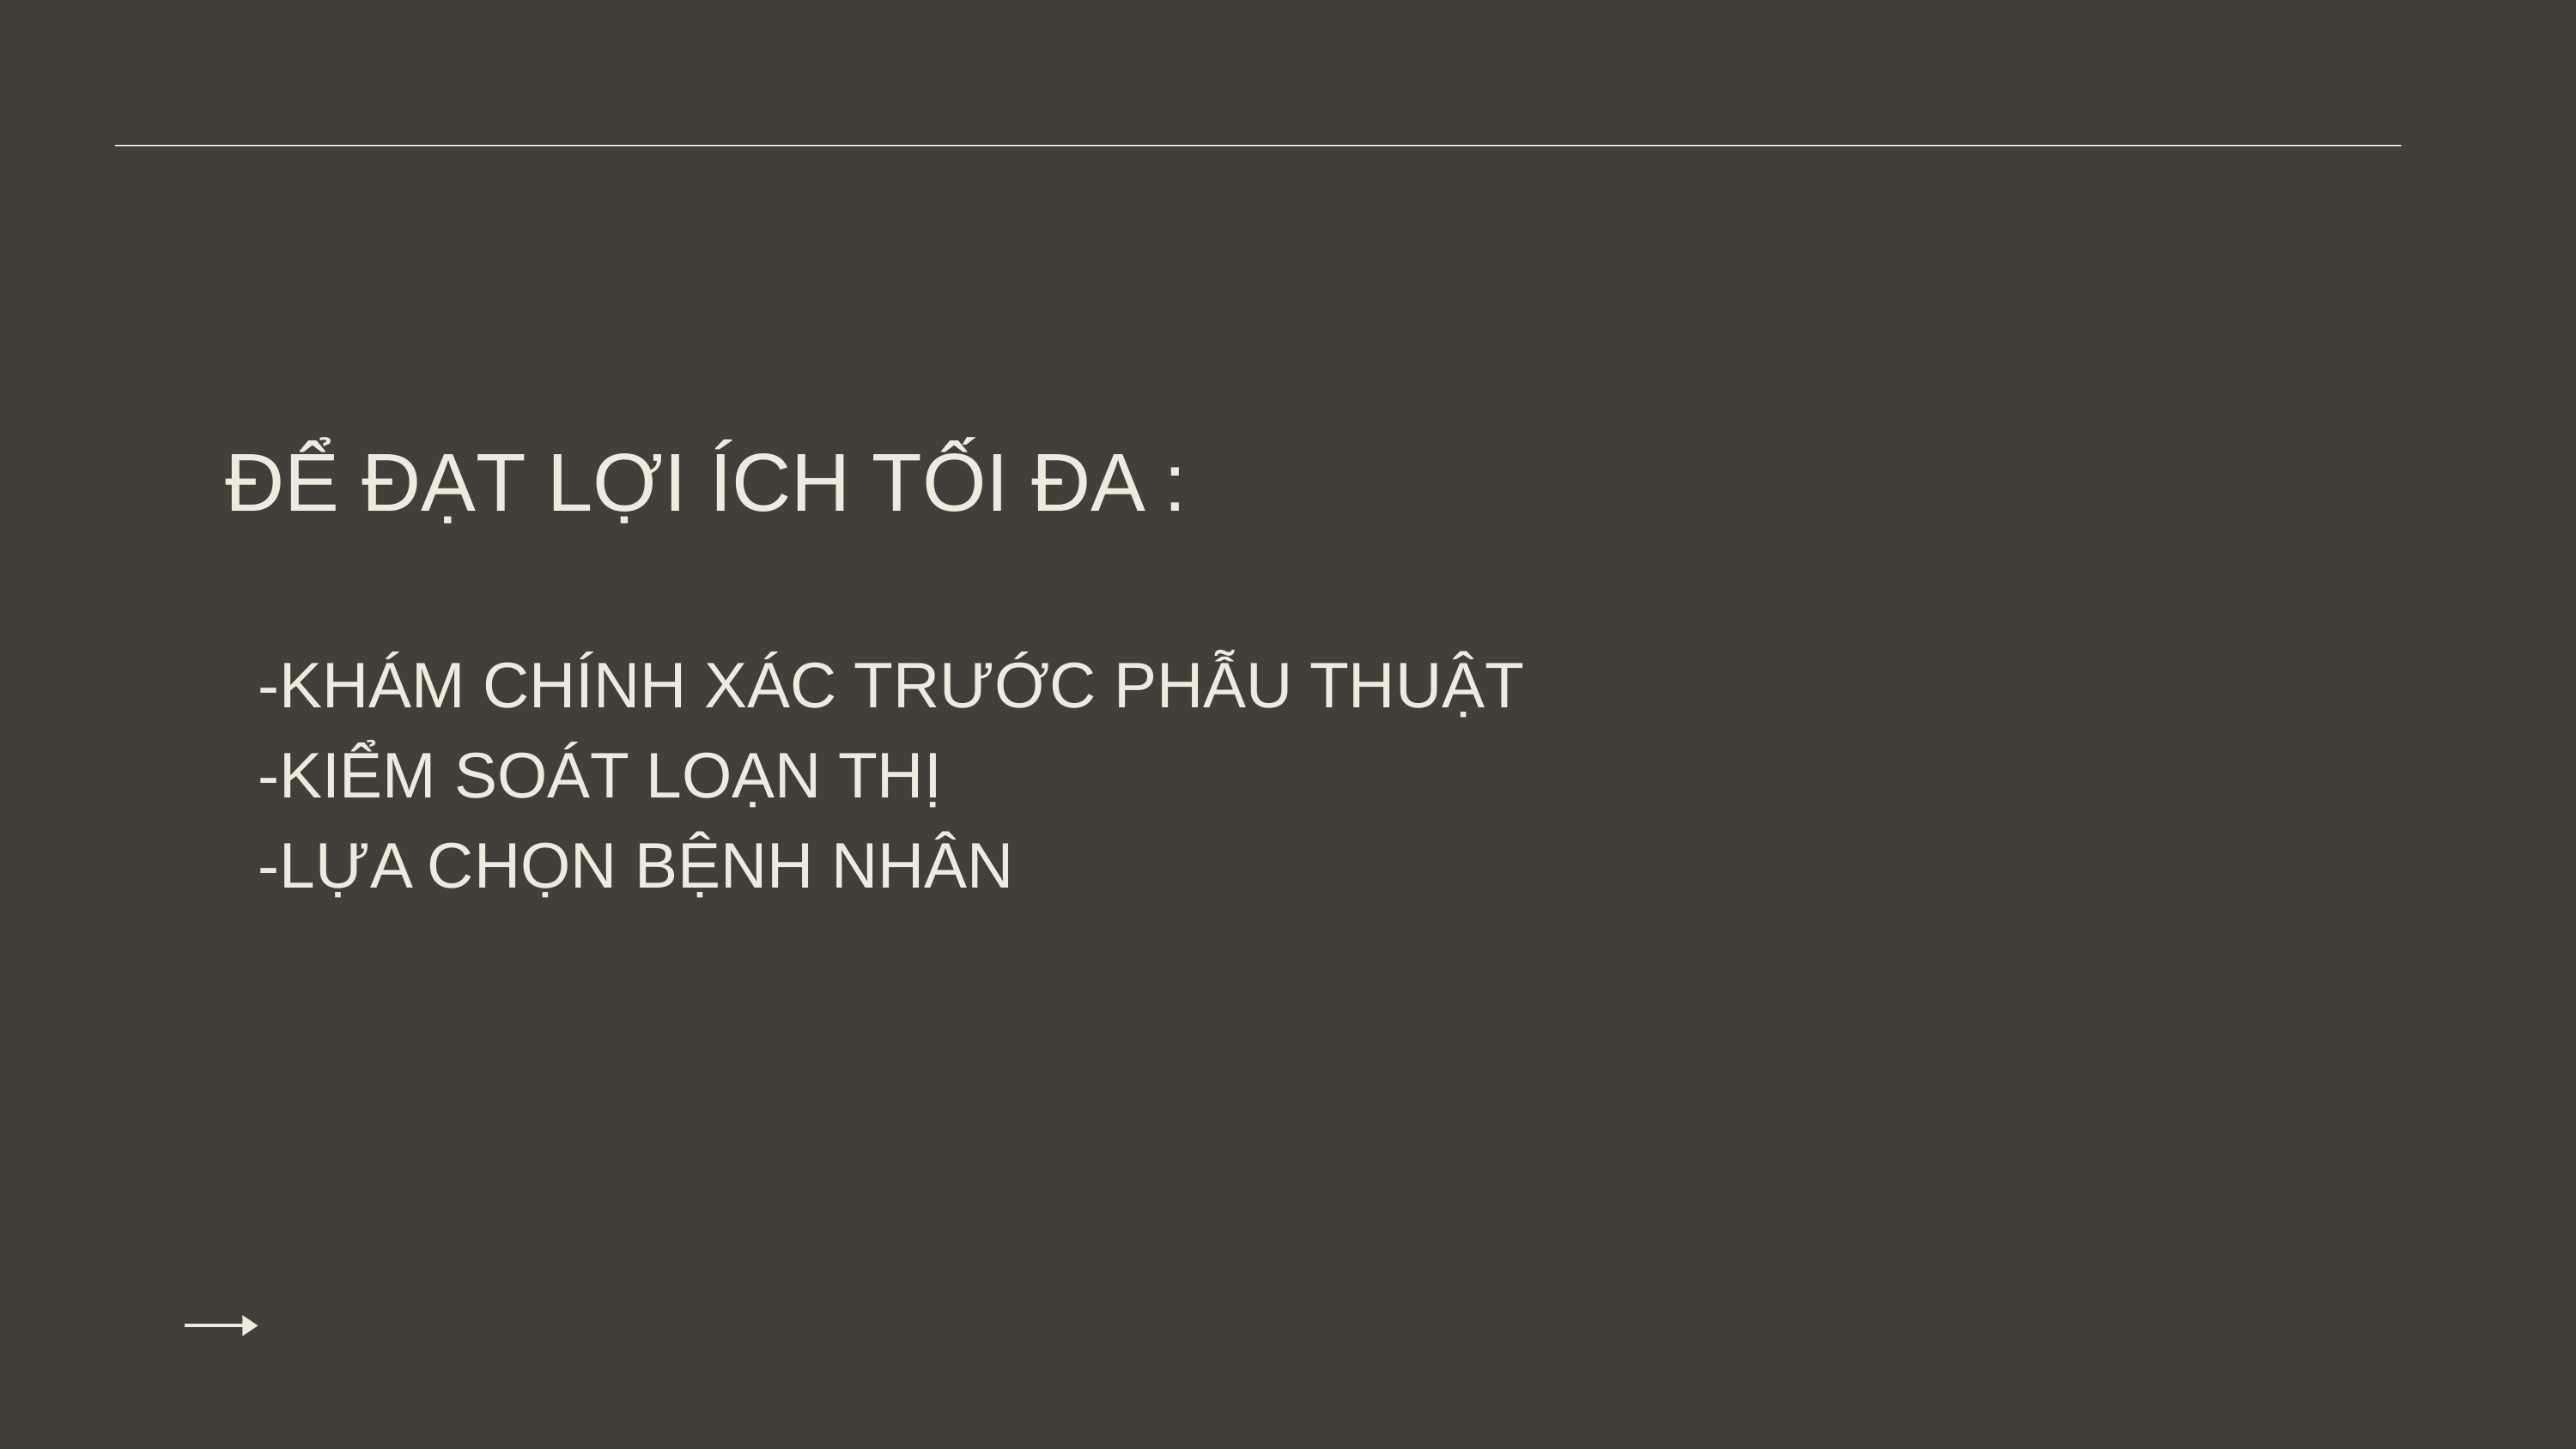

ĐỂ ĐẠT LỢI ÍCH TỐI ĐA :
-KHÁM CHÍNH XÁC TRƯỚC PHẪU THUẬT
-KIỂM SOÁT LOẠN THỊ
-LỰA CHỌN BỆNH NHÂN